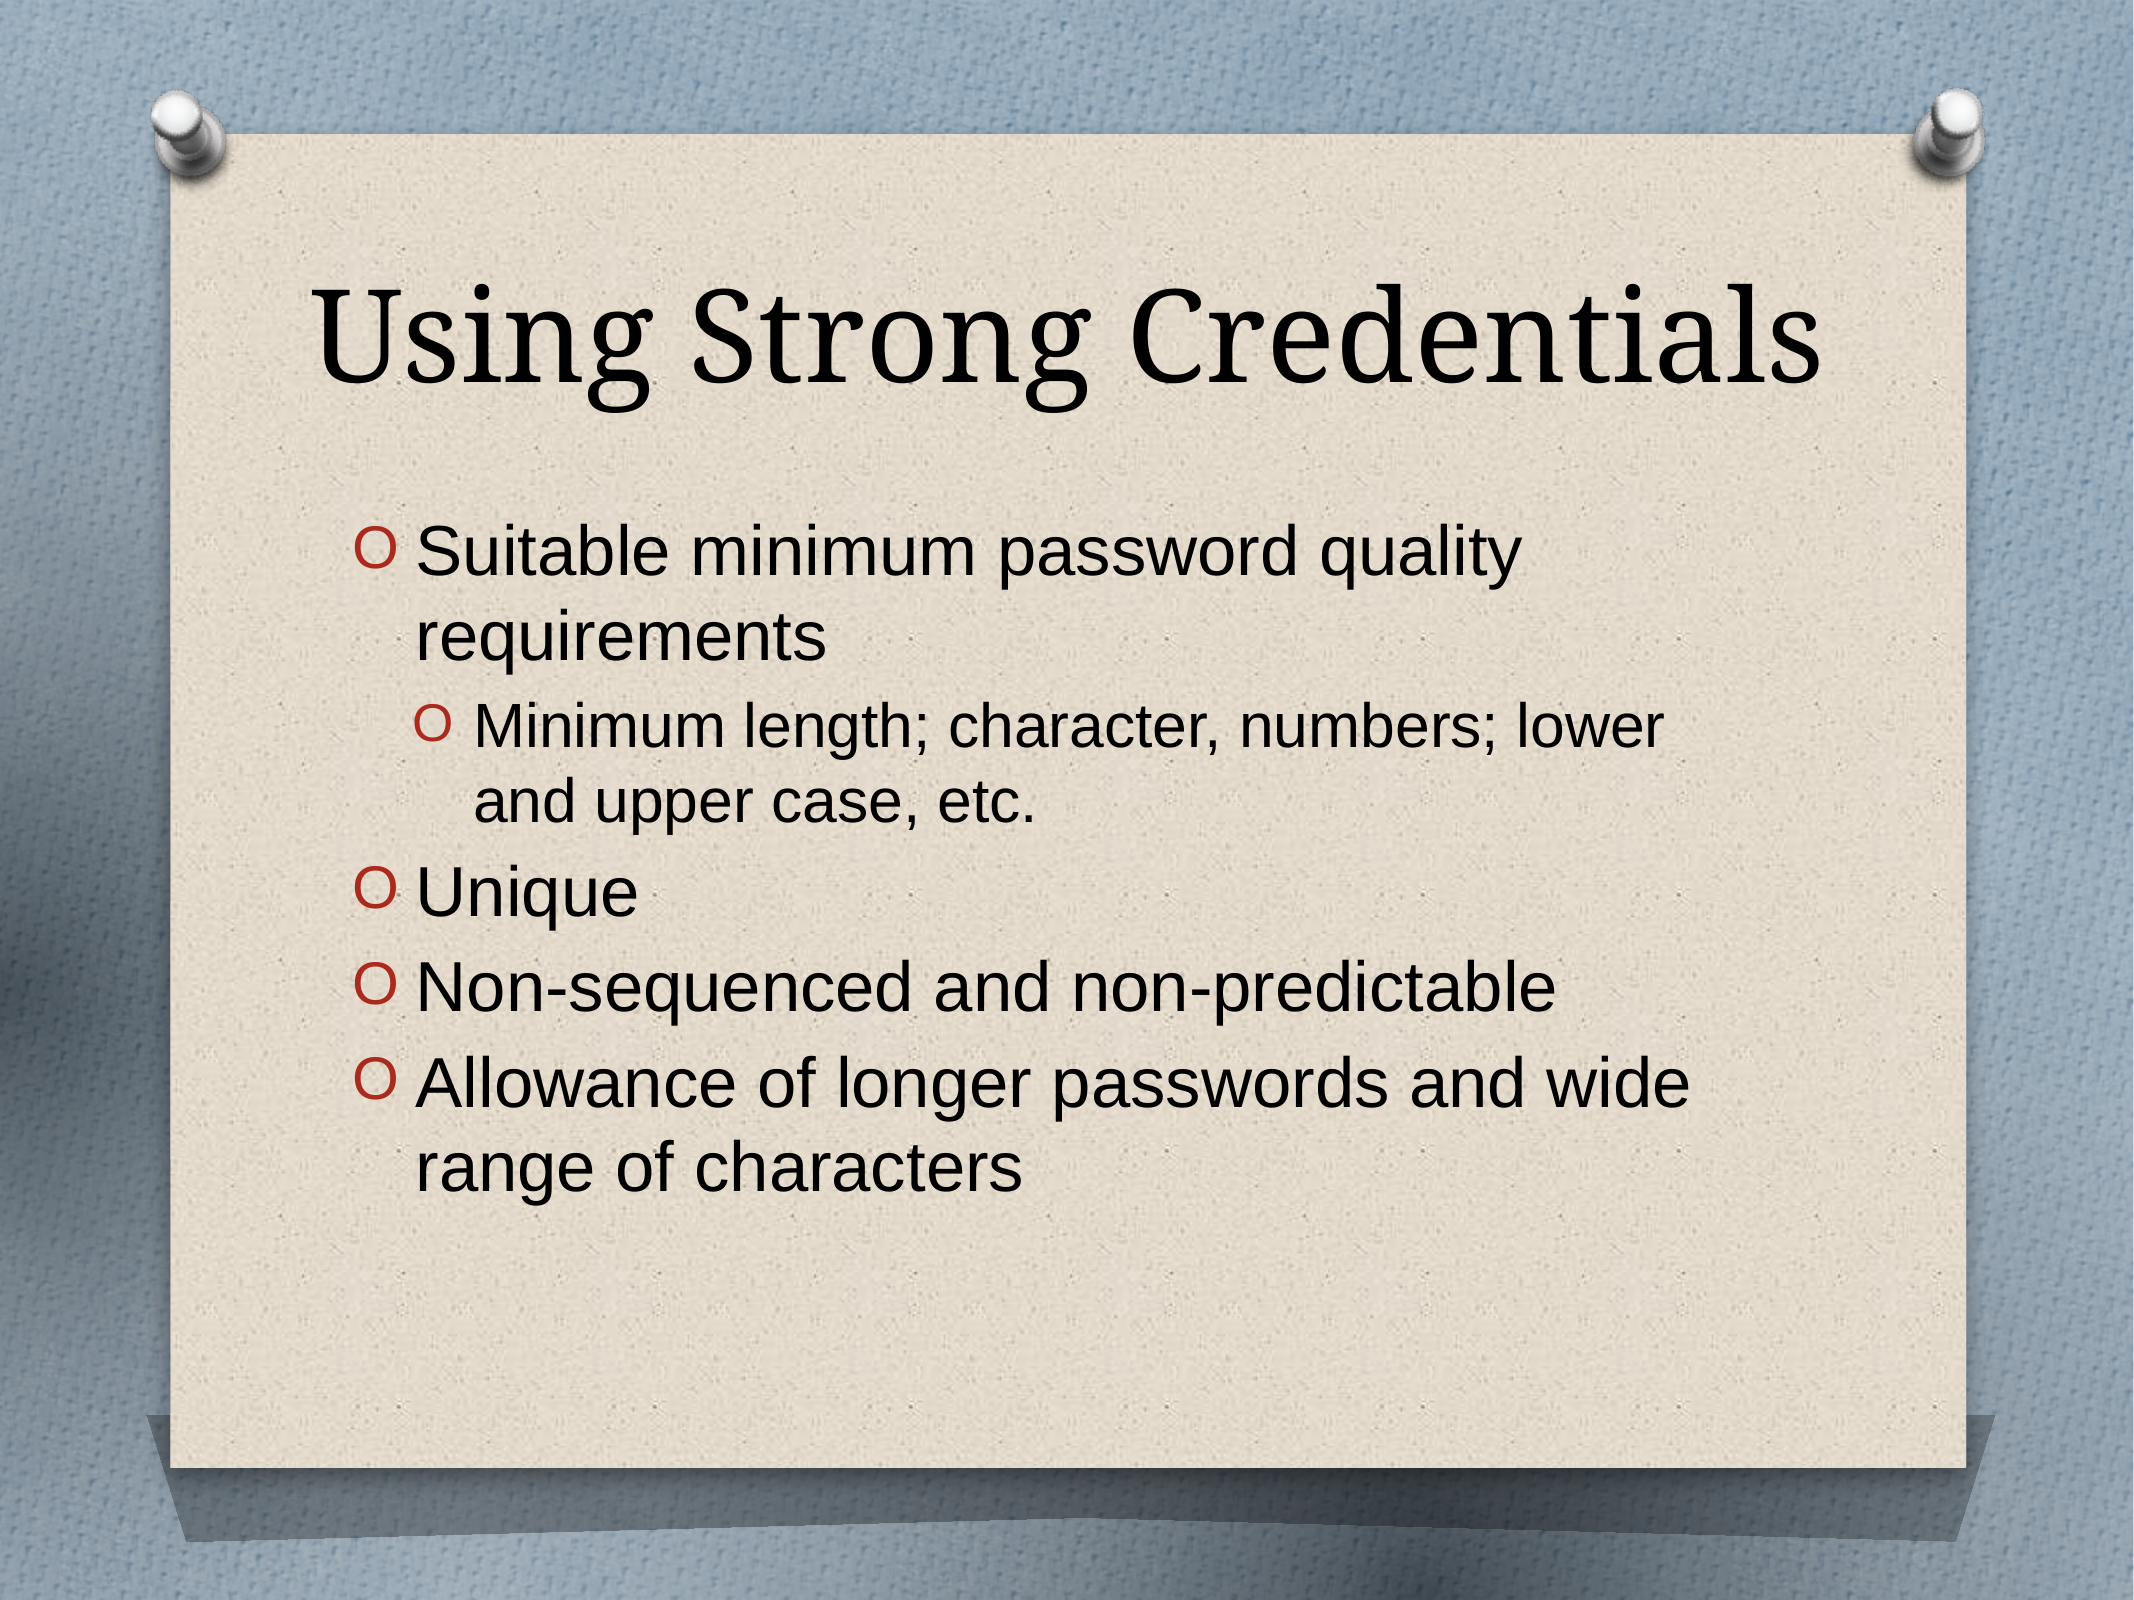

# Using Strong Credentials
Suitable minimum password quality requirements
Minimum length; character, numbers; lower and upper case, etc.
Unique
Non-sequenced and non-predictable
Allowance of longer passwords and wide range of characters